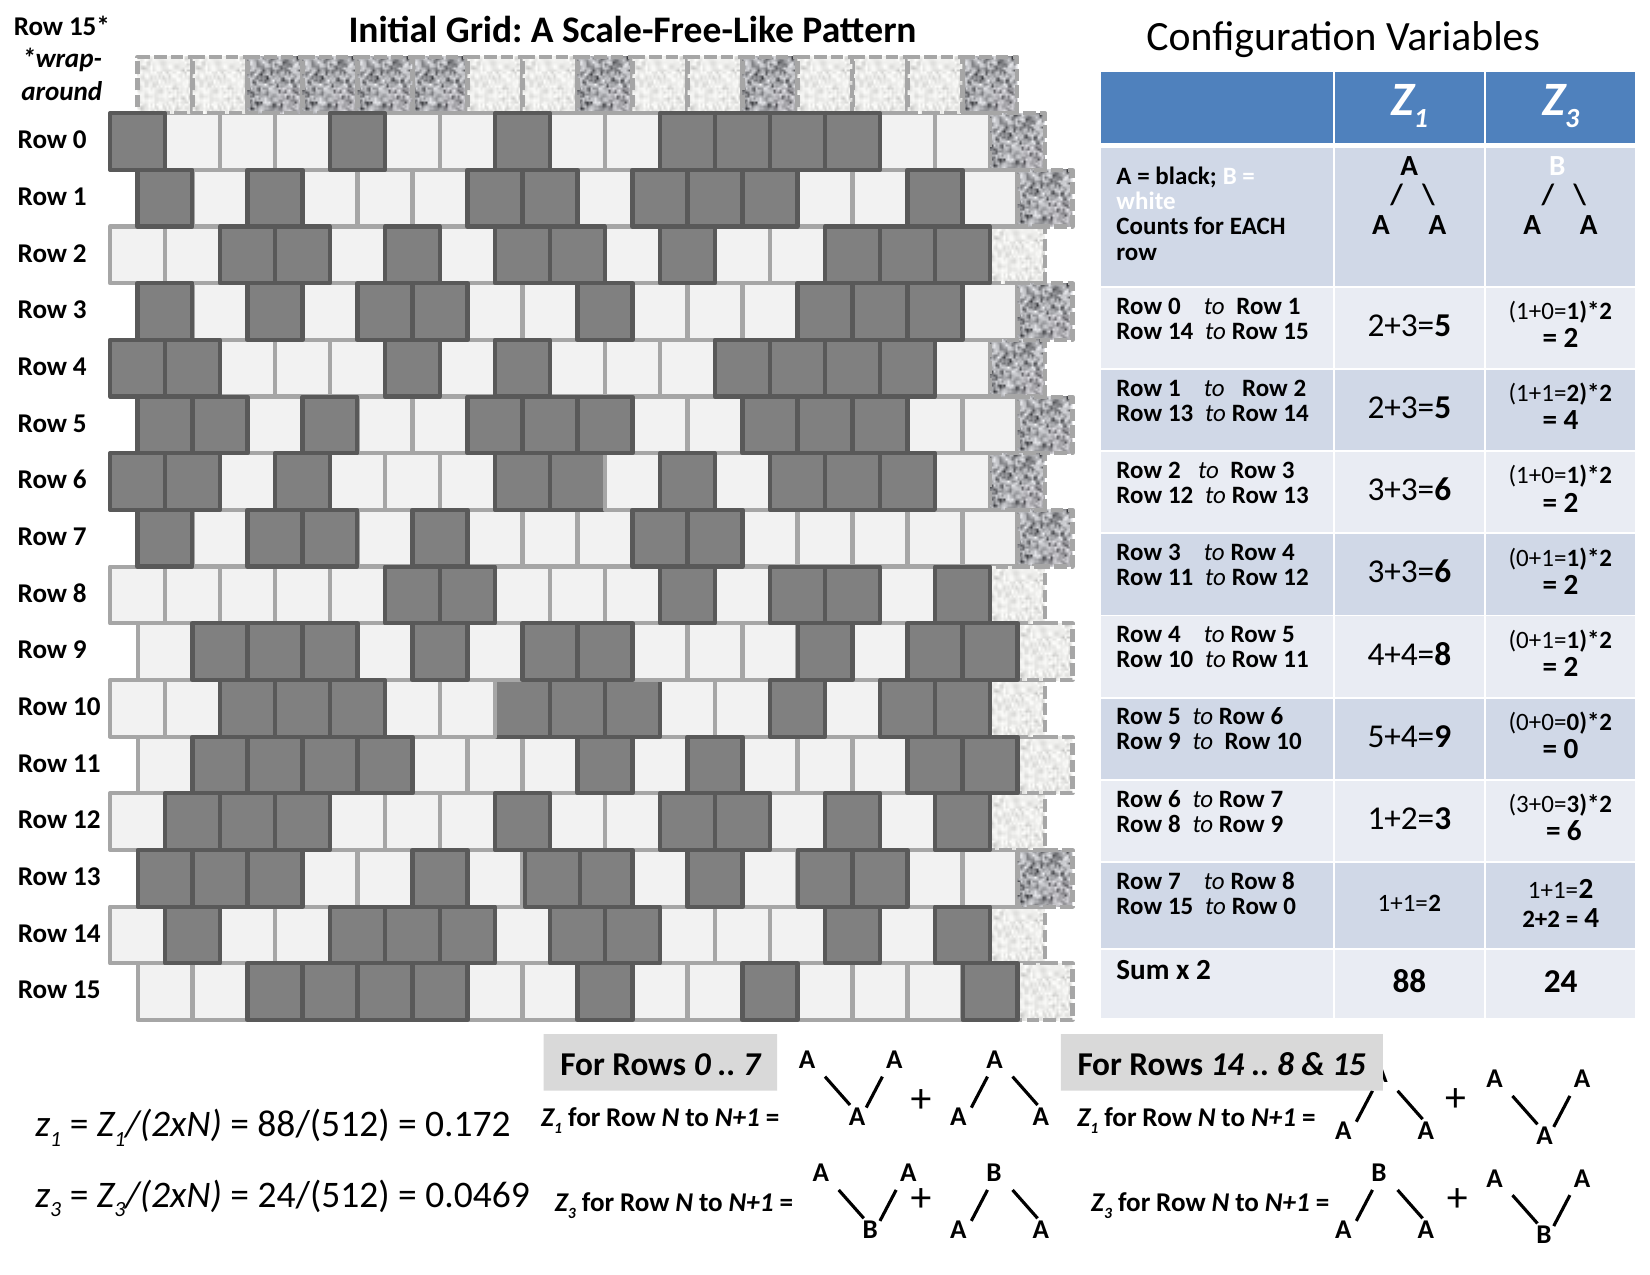

Configuration Variables
Initial Grid: A Scale-Free-Like Pattern
Row 15*
*wrap-around

|  | Z1 | Z3 |
| --- | --- | --- |
| A = black; B = white Counts for EACH row | A / \ A A | B / \ A A |
| Row 0 to Row 1 Row 14 to Row 15 | 2+3=5 | (1+0=1)\*2 = 2 |
| Row 1 to Row 2 Row 13 to Row 14 | 2+3=5 | (1+1=2)\*2 = 4 |
| Row 2 to Row 3 Row 12 to Row 13 | 3+3=6 | (1+0=1)\*2 = 2 |
| Row 3 to Row 4 Row 11 to Row 12 | 3+3=6 | (0+1=1)\*2 = 2 |
| Row 4 to Row 5 Row 10 to Row 11 | 4+4=8 | (0+1=1)\*2 = 2 |
| Row 5 to Row 6 Row 9 to Row 10 | 5+4=9 | (0+0=0)\*2 = 0 |
| Row 6 to Row 7 Row 8 to Row 9 | 1+2=3 | (3+0=3)\*2 = 6 |
| Row 7 to Row 8 Row 15 to Row 0 | 1+1=2 | 1+1=2 2+2 = 4 |
| Sum x 2 | 88 | 24 |

Row 0

Row 1

Row 2

Row 3

Row 4

Row 5

Row 6

Row 7

Row 8

Row 9

Row 10

Row 11

Row 12

Row 13

Row 14

Row 15
A
A
A
For Rows 0 .. 7
For Rows 14 .. 8 & 15
A
A
A
A
A
A
A
A
A
+
+
z1 = Z1/(2xN) = 88/(512) = 0.172
Z1 for Row N to N+1 =
Z1 for Row N to N+1 =
B
A
A
B
A
A
A
A
B
A
A
B
z3 = Z3/(2xN) = 24/(512) = 0.0469
+
+
Z3 for Row N to N+1 =
Z3 for Row N to N+1 =